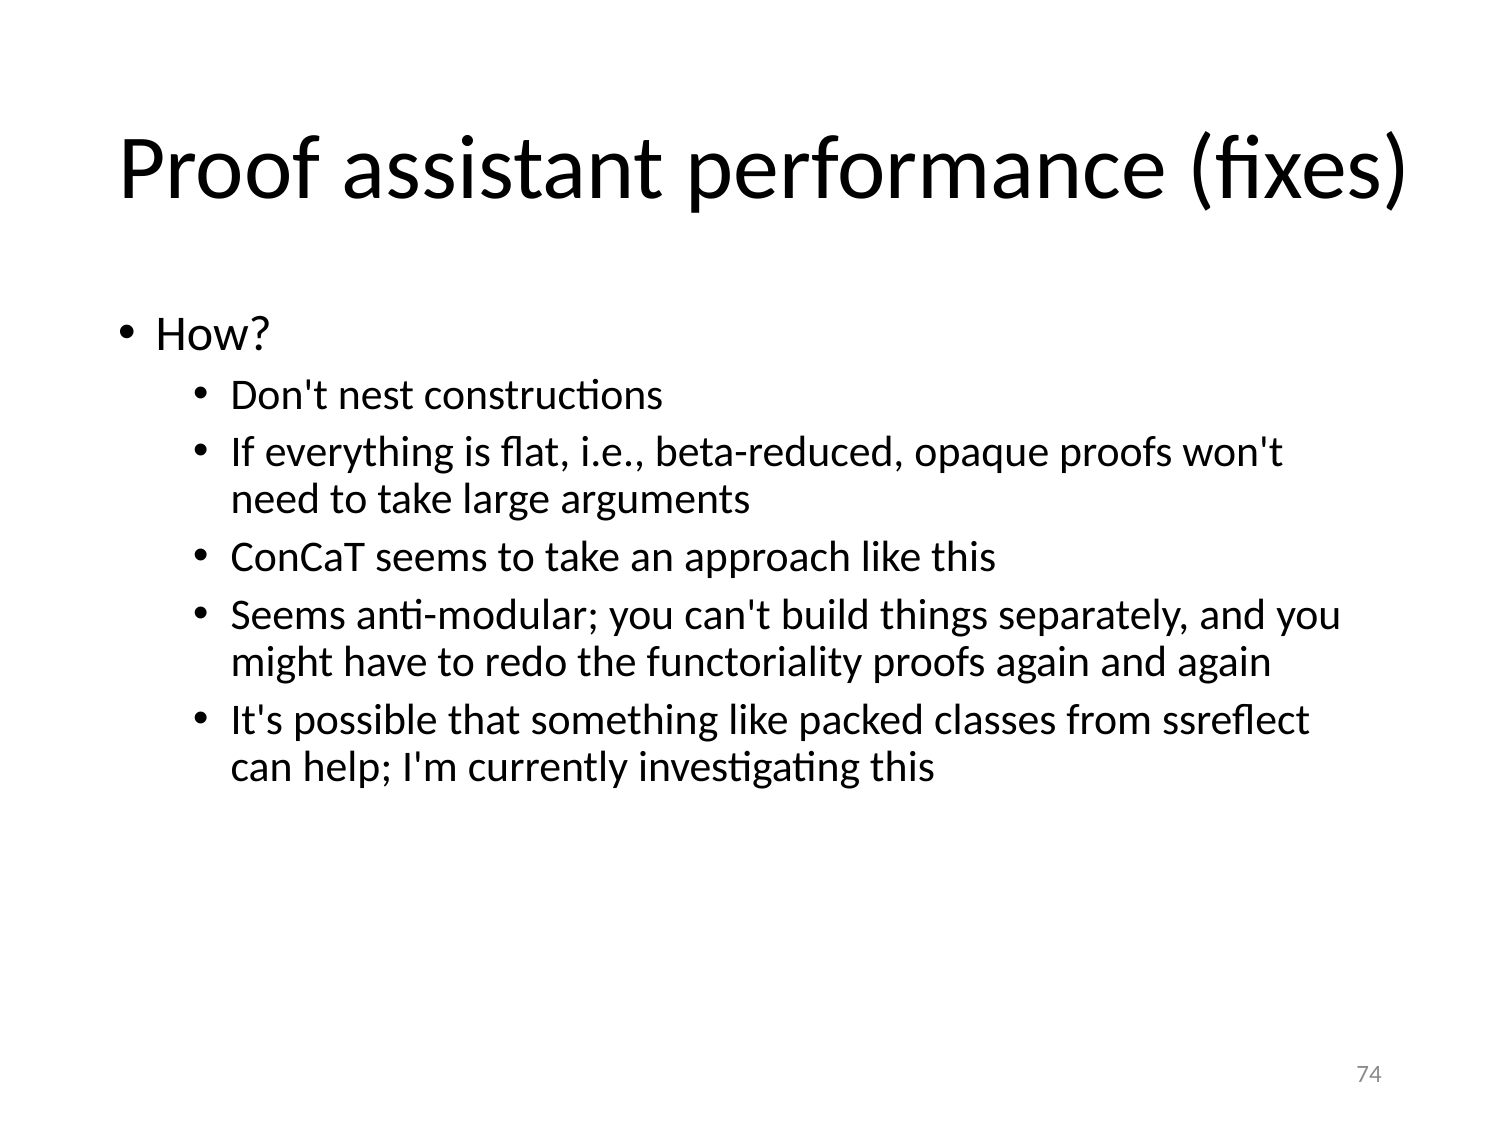

# Proof assistant performance (fixes)
How?
Don't nest constructions
If everything is flat, i.e., beta-reduced, opaque proofs won't need to take large arguments
ConCaT seems to take an approach like this
Seems anti-modular; you can't build things separately, and you might have to redo the functoriality proofs again and again
It's possible that something like packed classes from ssreflect can help; I'm currently investigating this
74